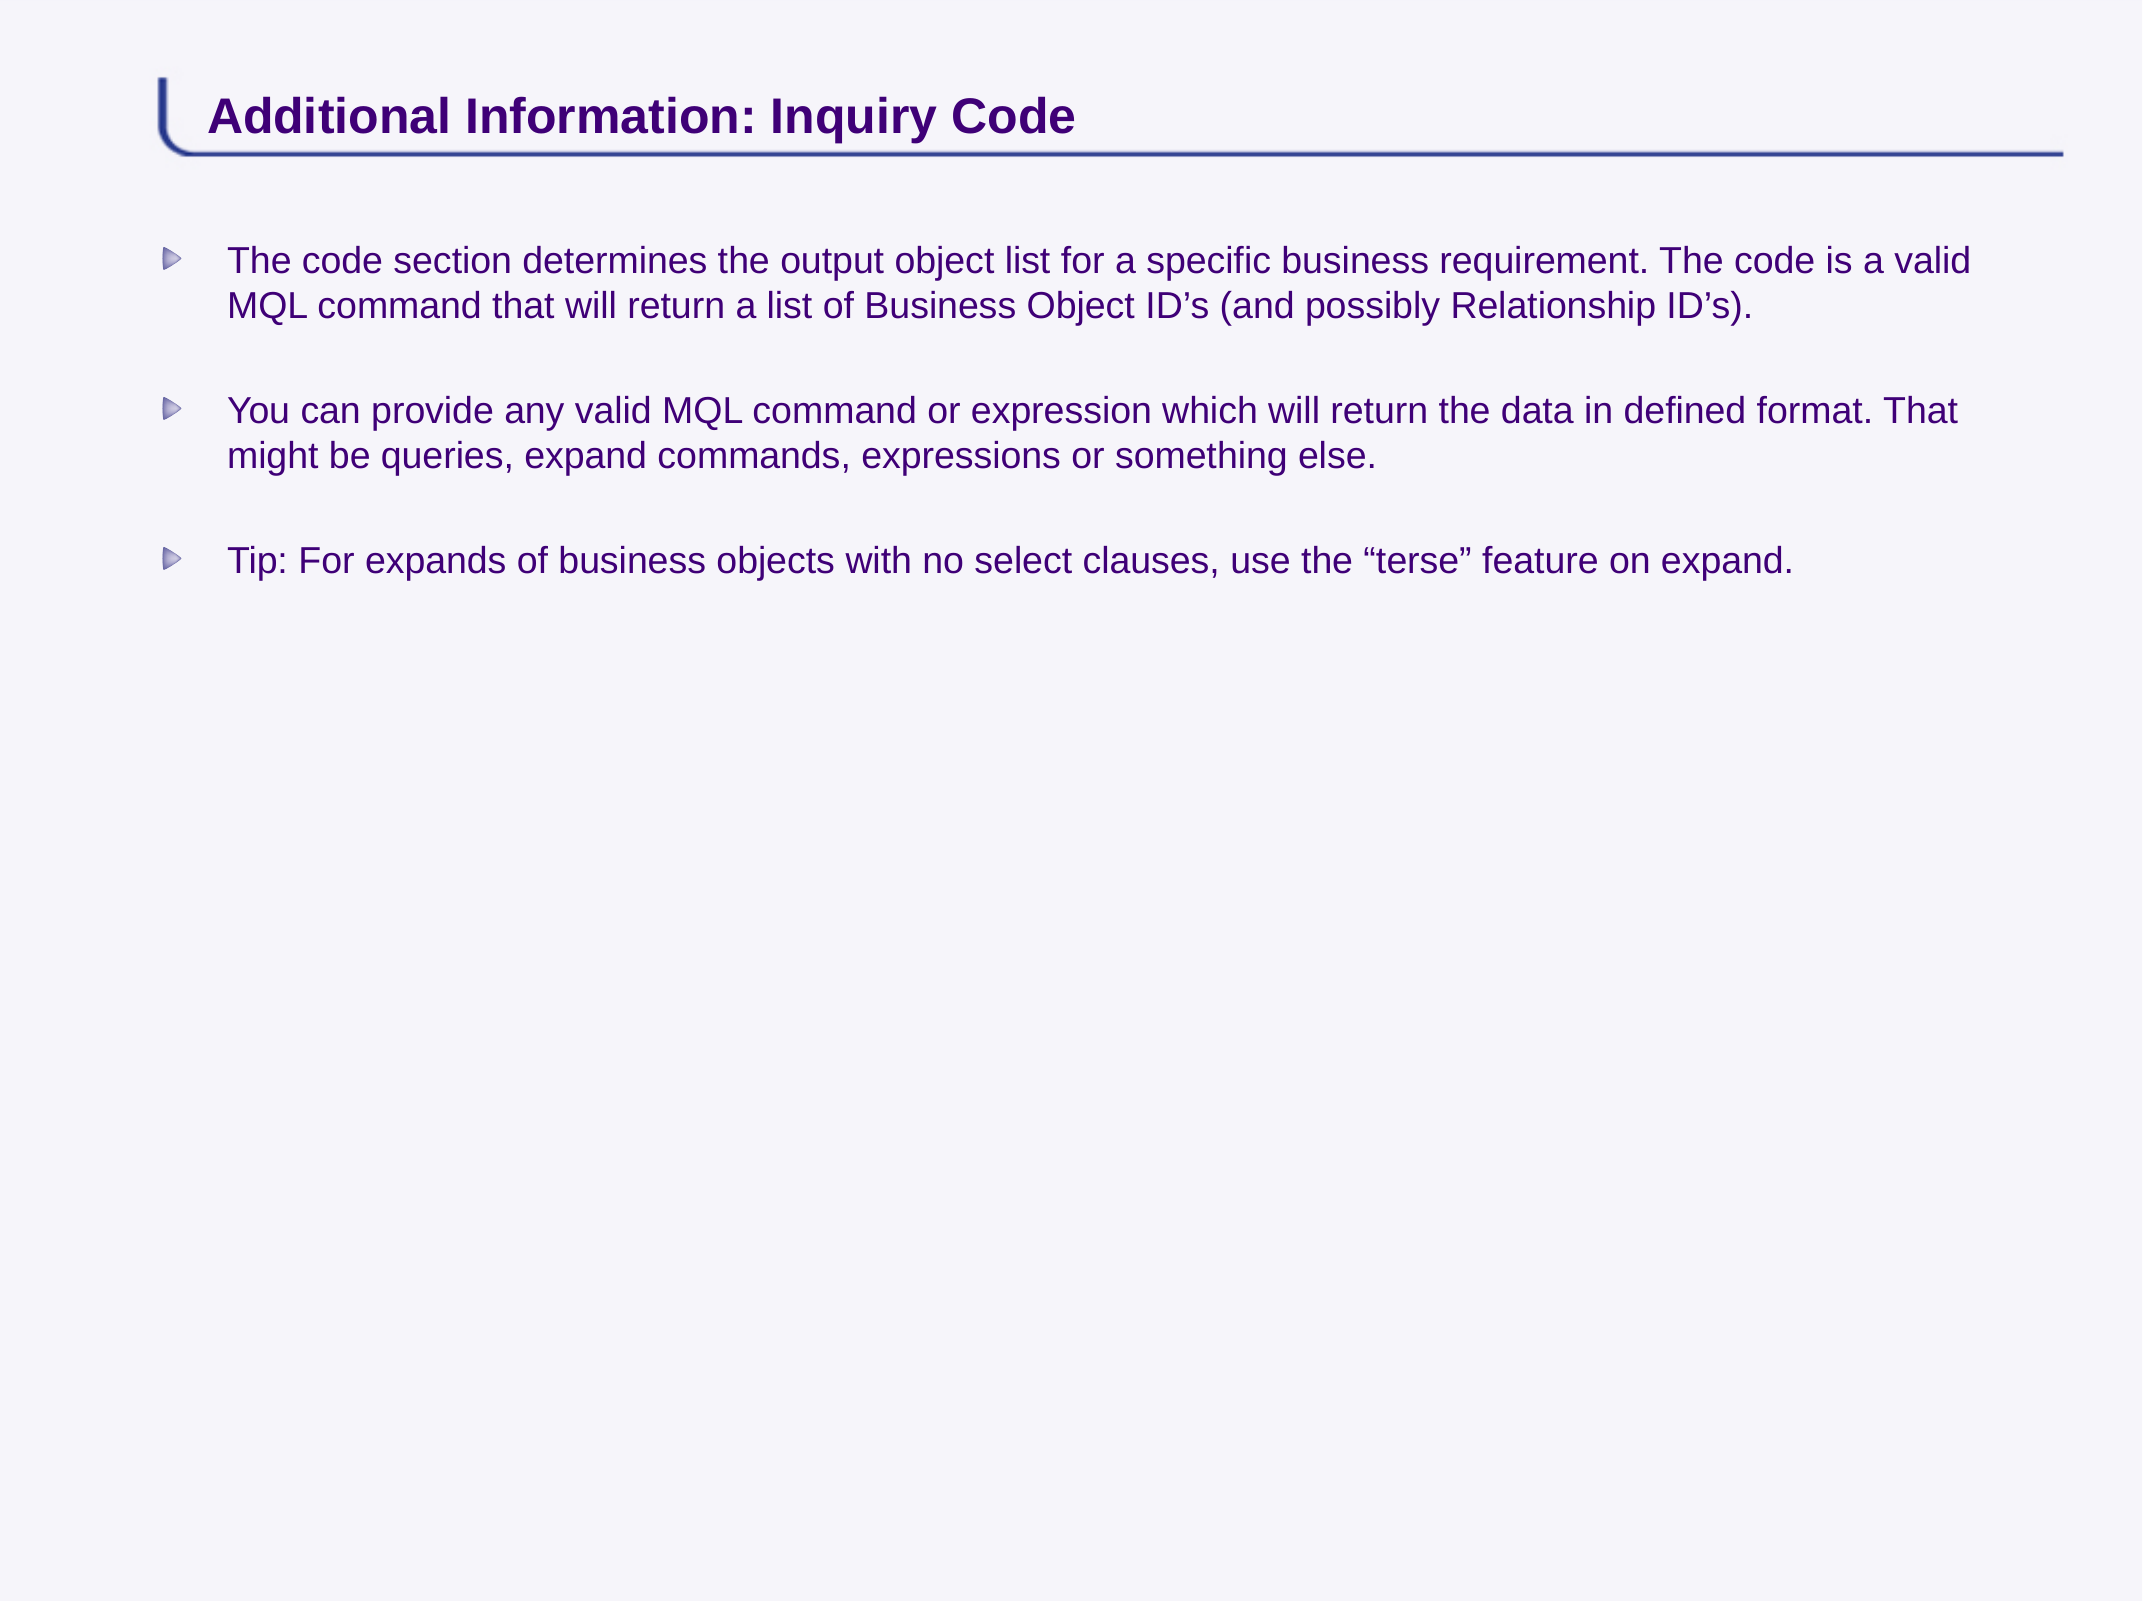

# Additional Information: Inquiry Code
The code section determines the output object list for a specific business requirement. The code is a valid MQL command that will return a list of Business Object ID’s (and possibly Relationship ID’s).

You can provide any valid MQL command or expression which will return the data in defined format. That might be queries, expand commands, expressions or something else.

Tip: For expands of business objects with no select clauses, use the “terse” feature on expand.